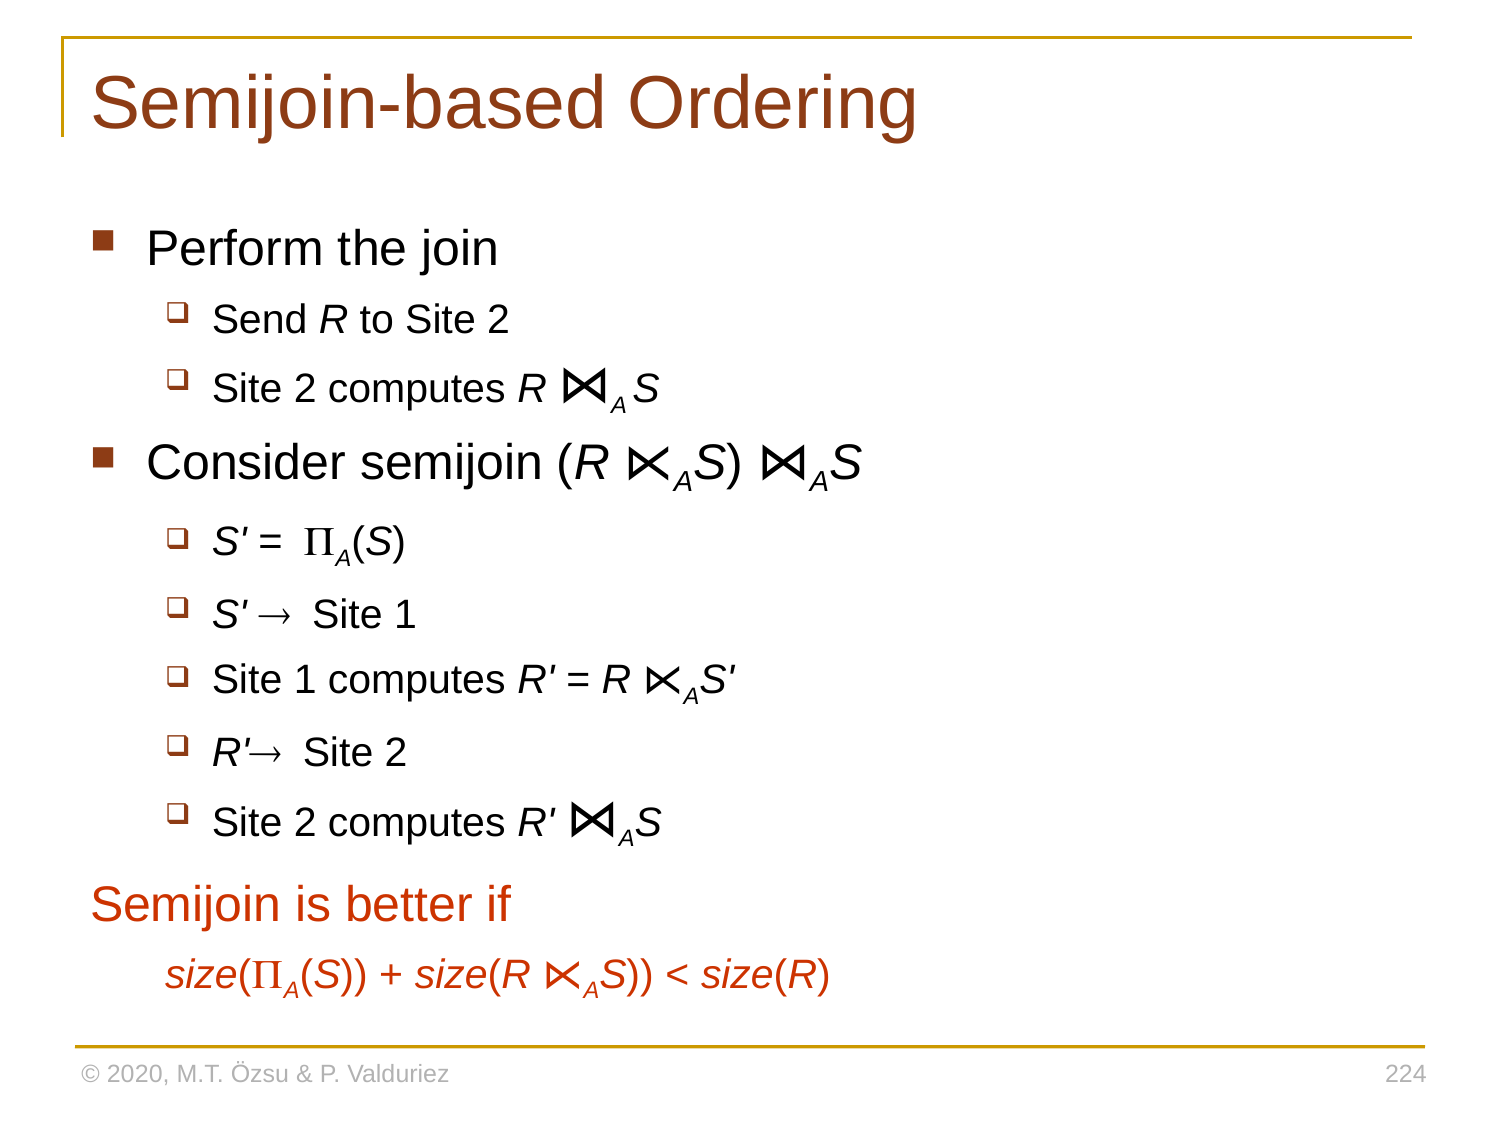

# Semijoin-based Ordering
Perform the join
Send R to Site 2
Site 2 computes R ⋈A S
Consider semijoin (R ⋉AS) ⋈AS
S' = ΠA(S)
S' → Site 1
Site 1 computes R' = R ⋉AS'
R'→ Site 2
Site 2 computes R' ⋈AS
Semijoin is better if
size(ΠA(S)) + size(R ⋉AS)) < size(R)
© 2020, M.T. Özsu & P. Valduriez
224